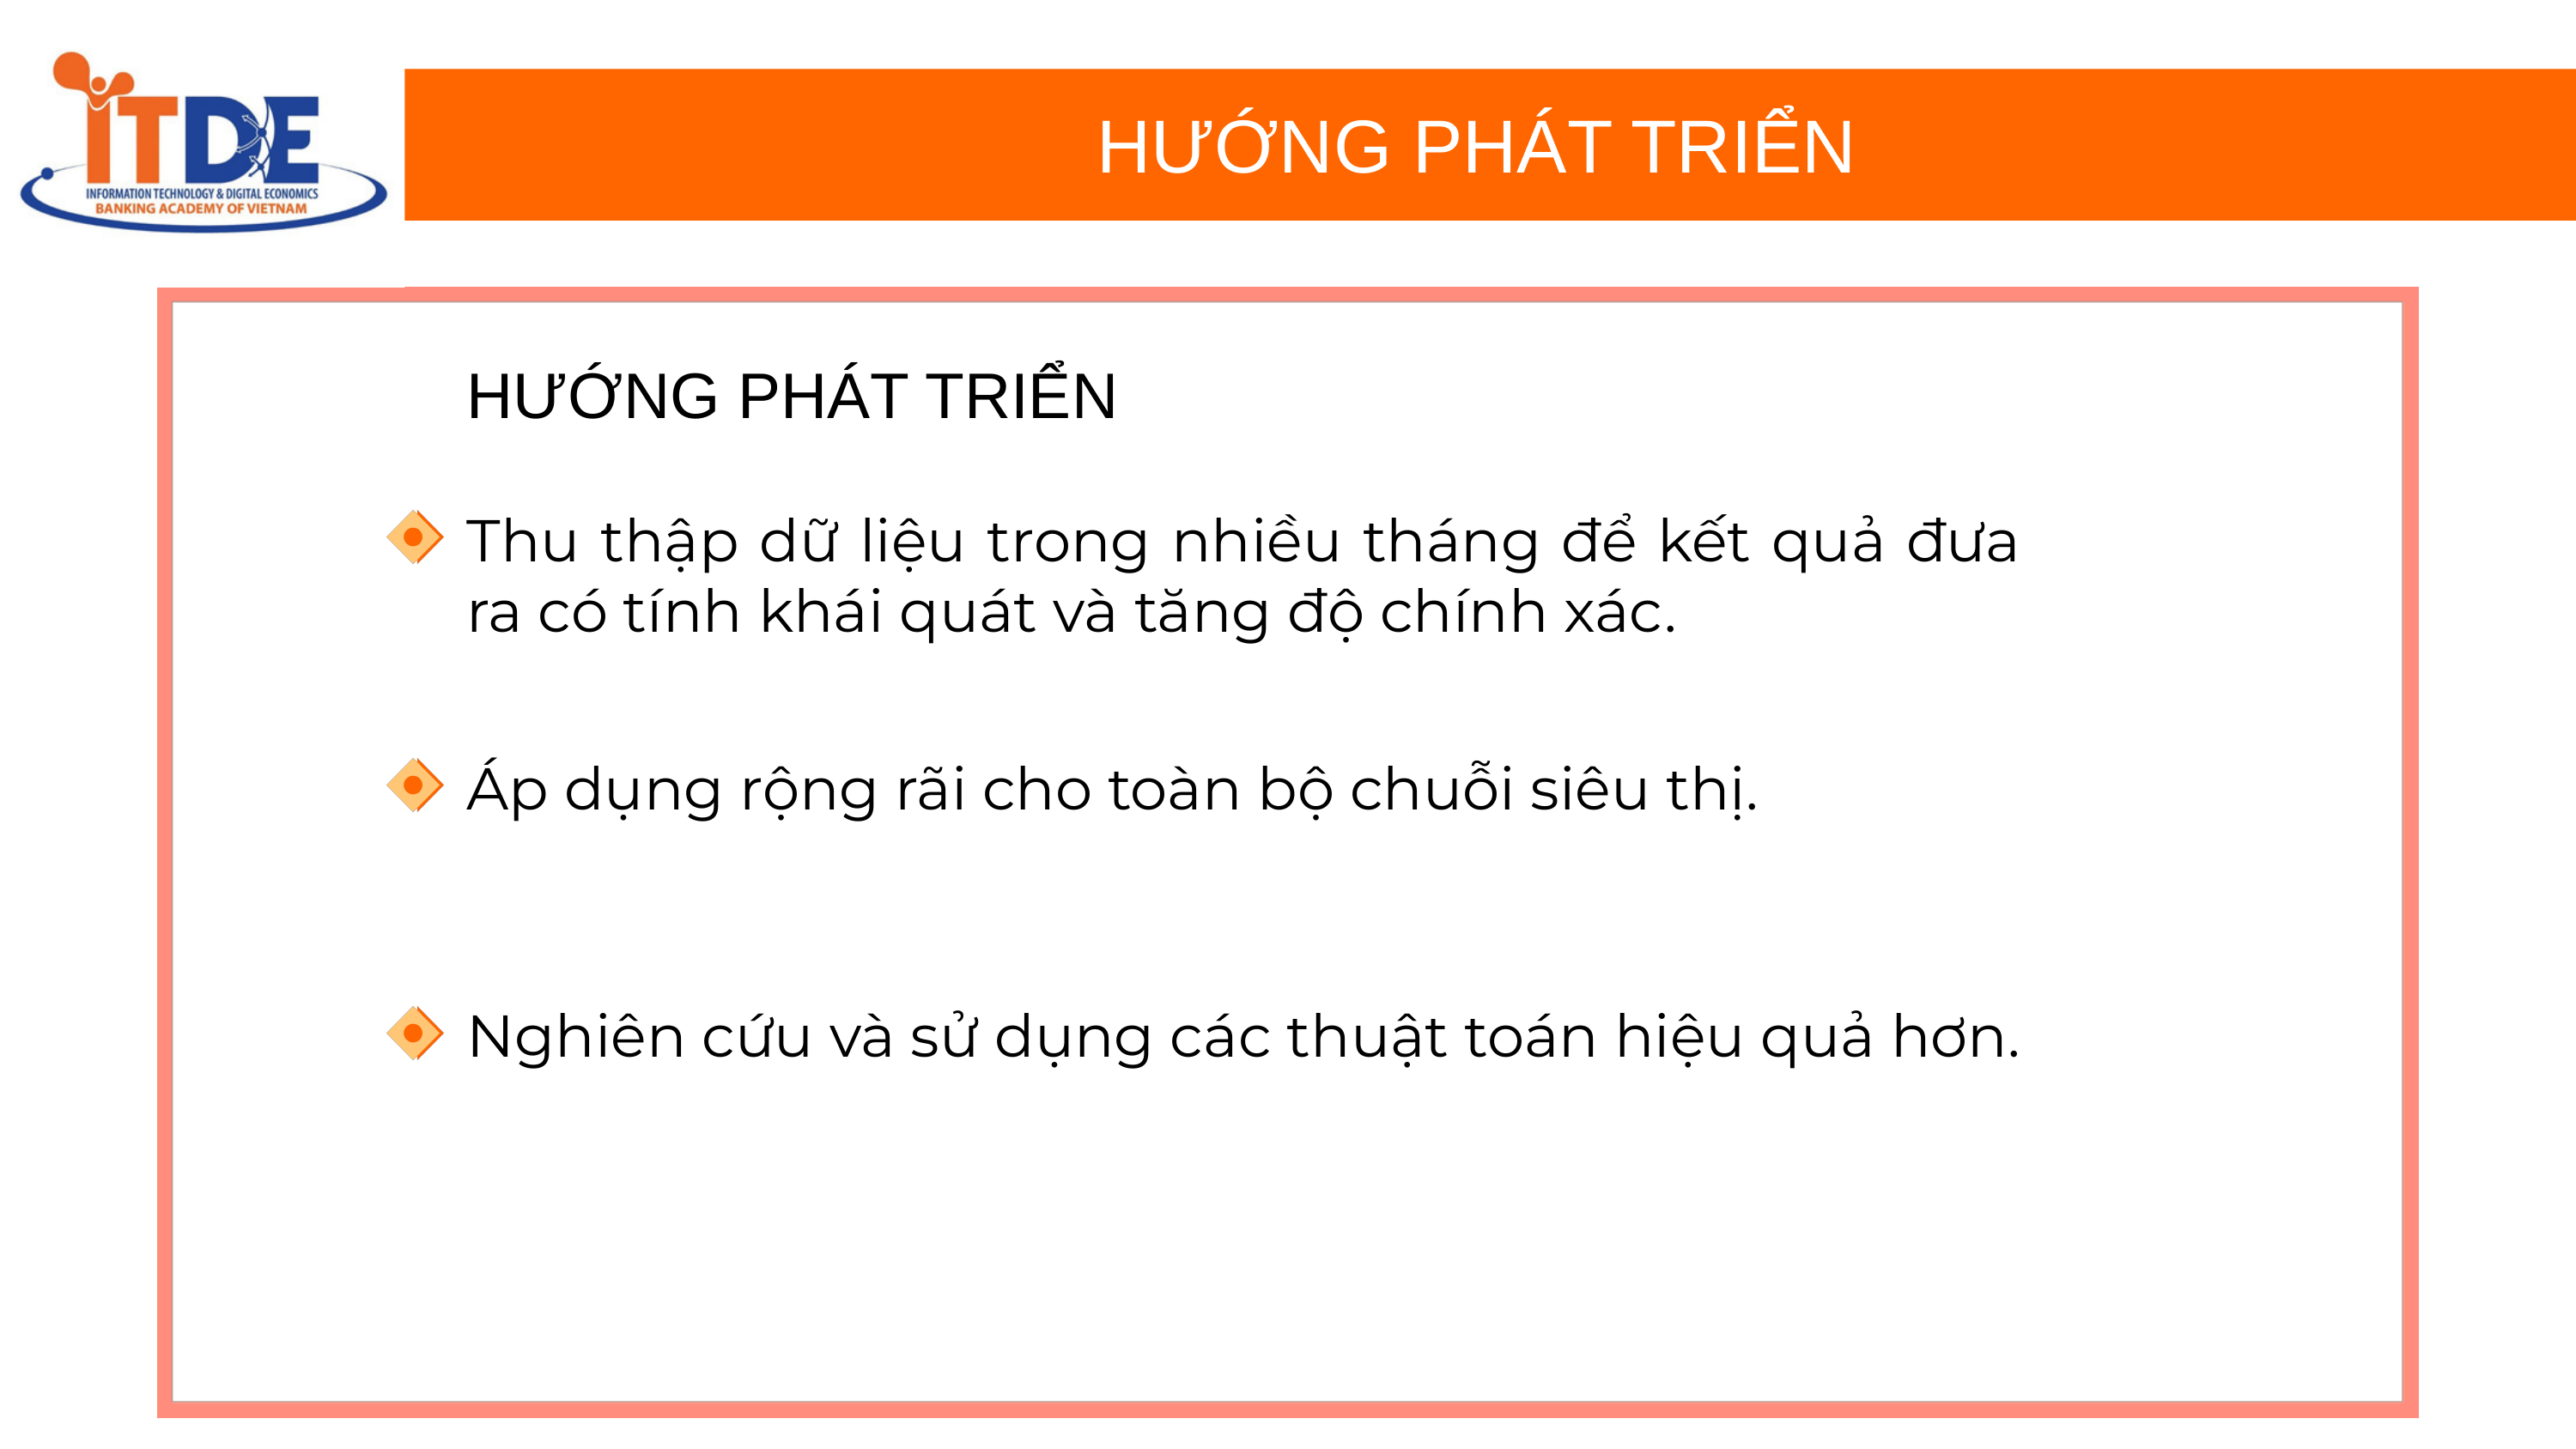

HƯỚNG PHÁT TRIỂN

HƯỚNG PHÁT TRIỂN
Thu thập dữ liệu trong nhiều tháng để kết quả đưa ra có tính khái quát và tăng độ chính xác.

Áp dụng rộng rãi cho toàn bộ chuỗi siêu thị.

Nghiên cứu và sử dụng các thuật toán hiệu quả hơn.